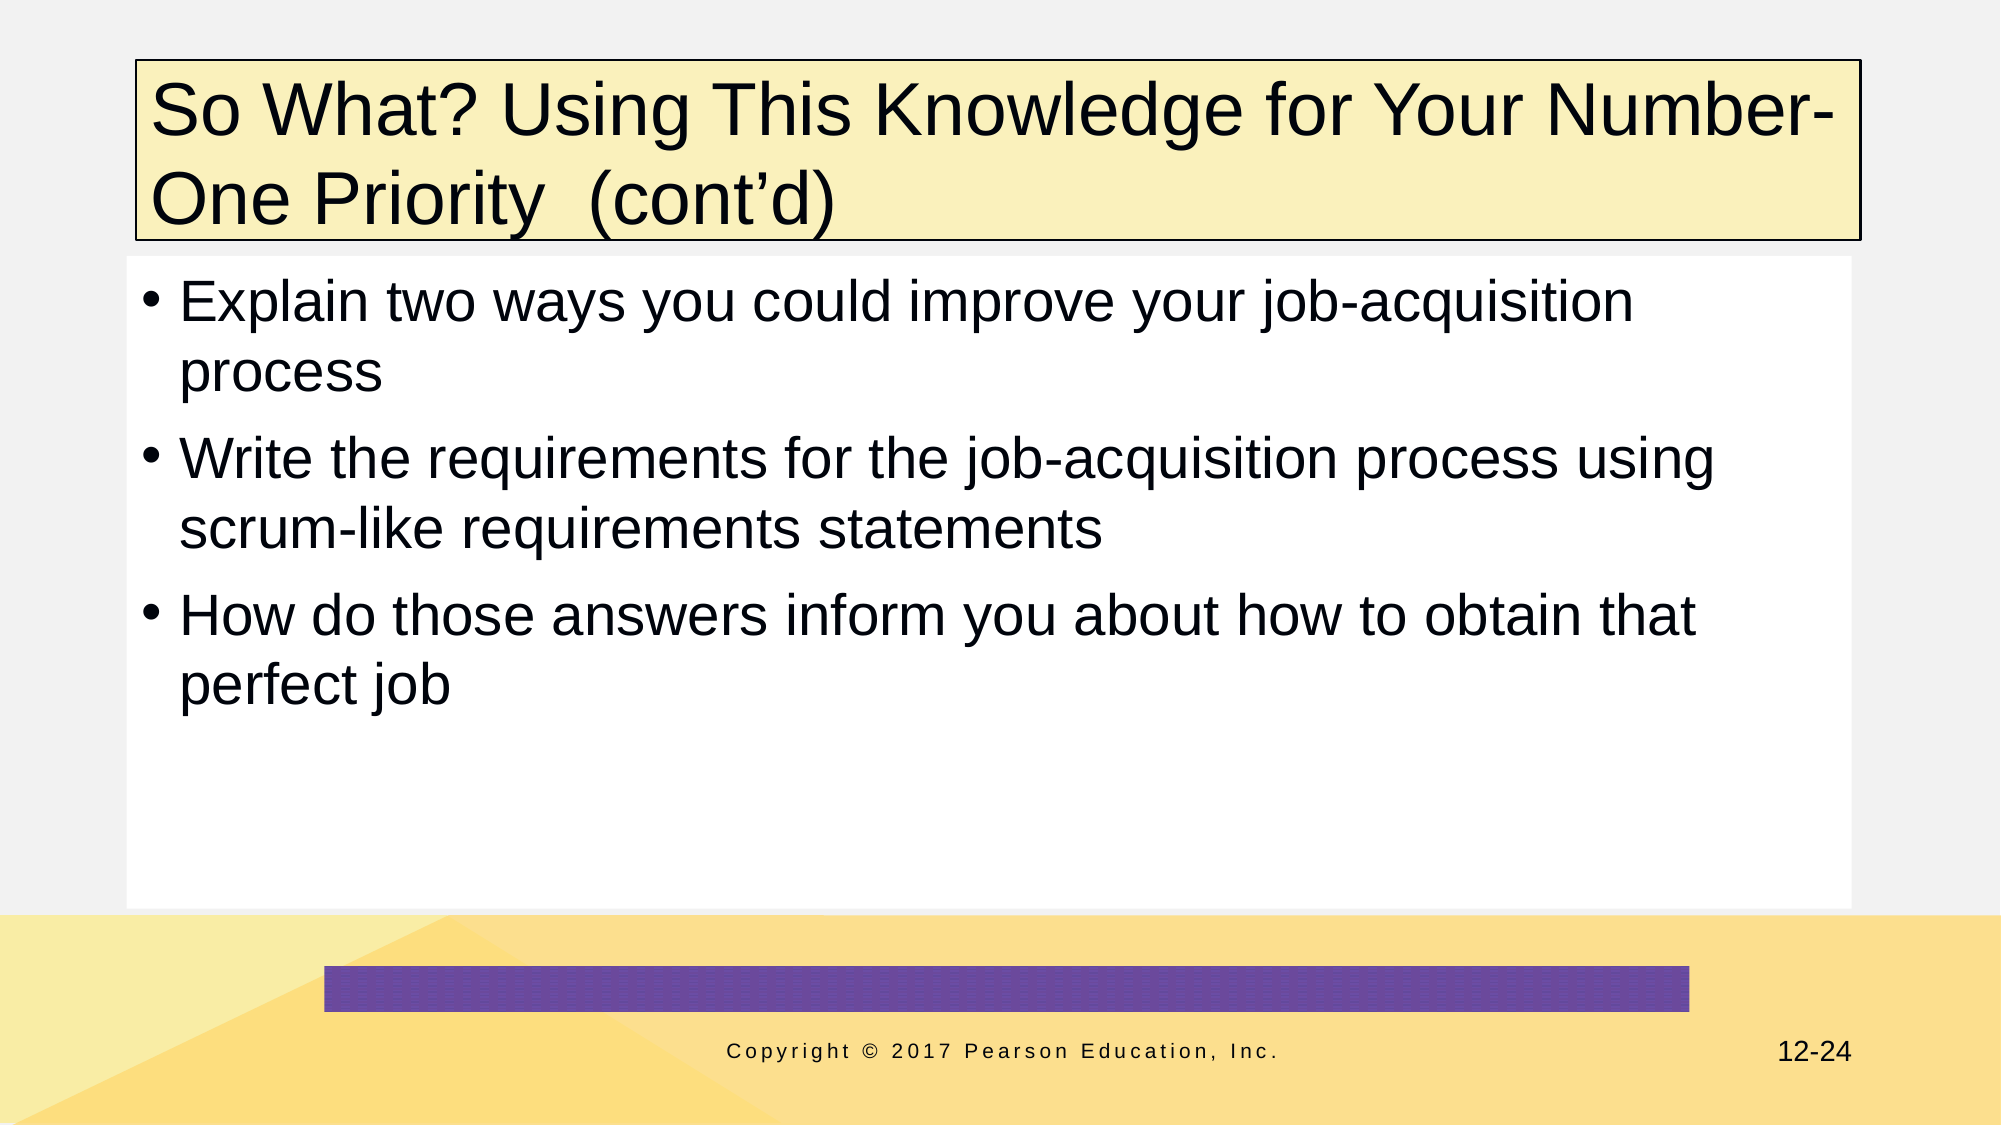

# So What? Using This Knowledge for Your Number-One Priority  (cont’d)
Explain two ways you could improve your job-acquisition process
Write the requirements for the job-acquisition process using scrum-like requirements statements
How do those answers inform you about how to obtain that perfect job
Copyright © 2017 Pearson Education, Inc.